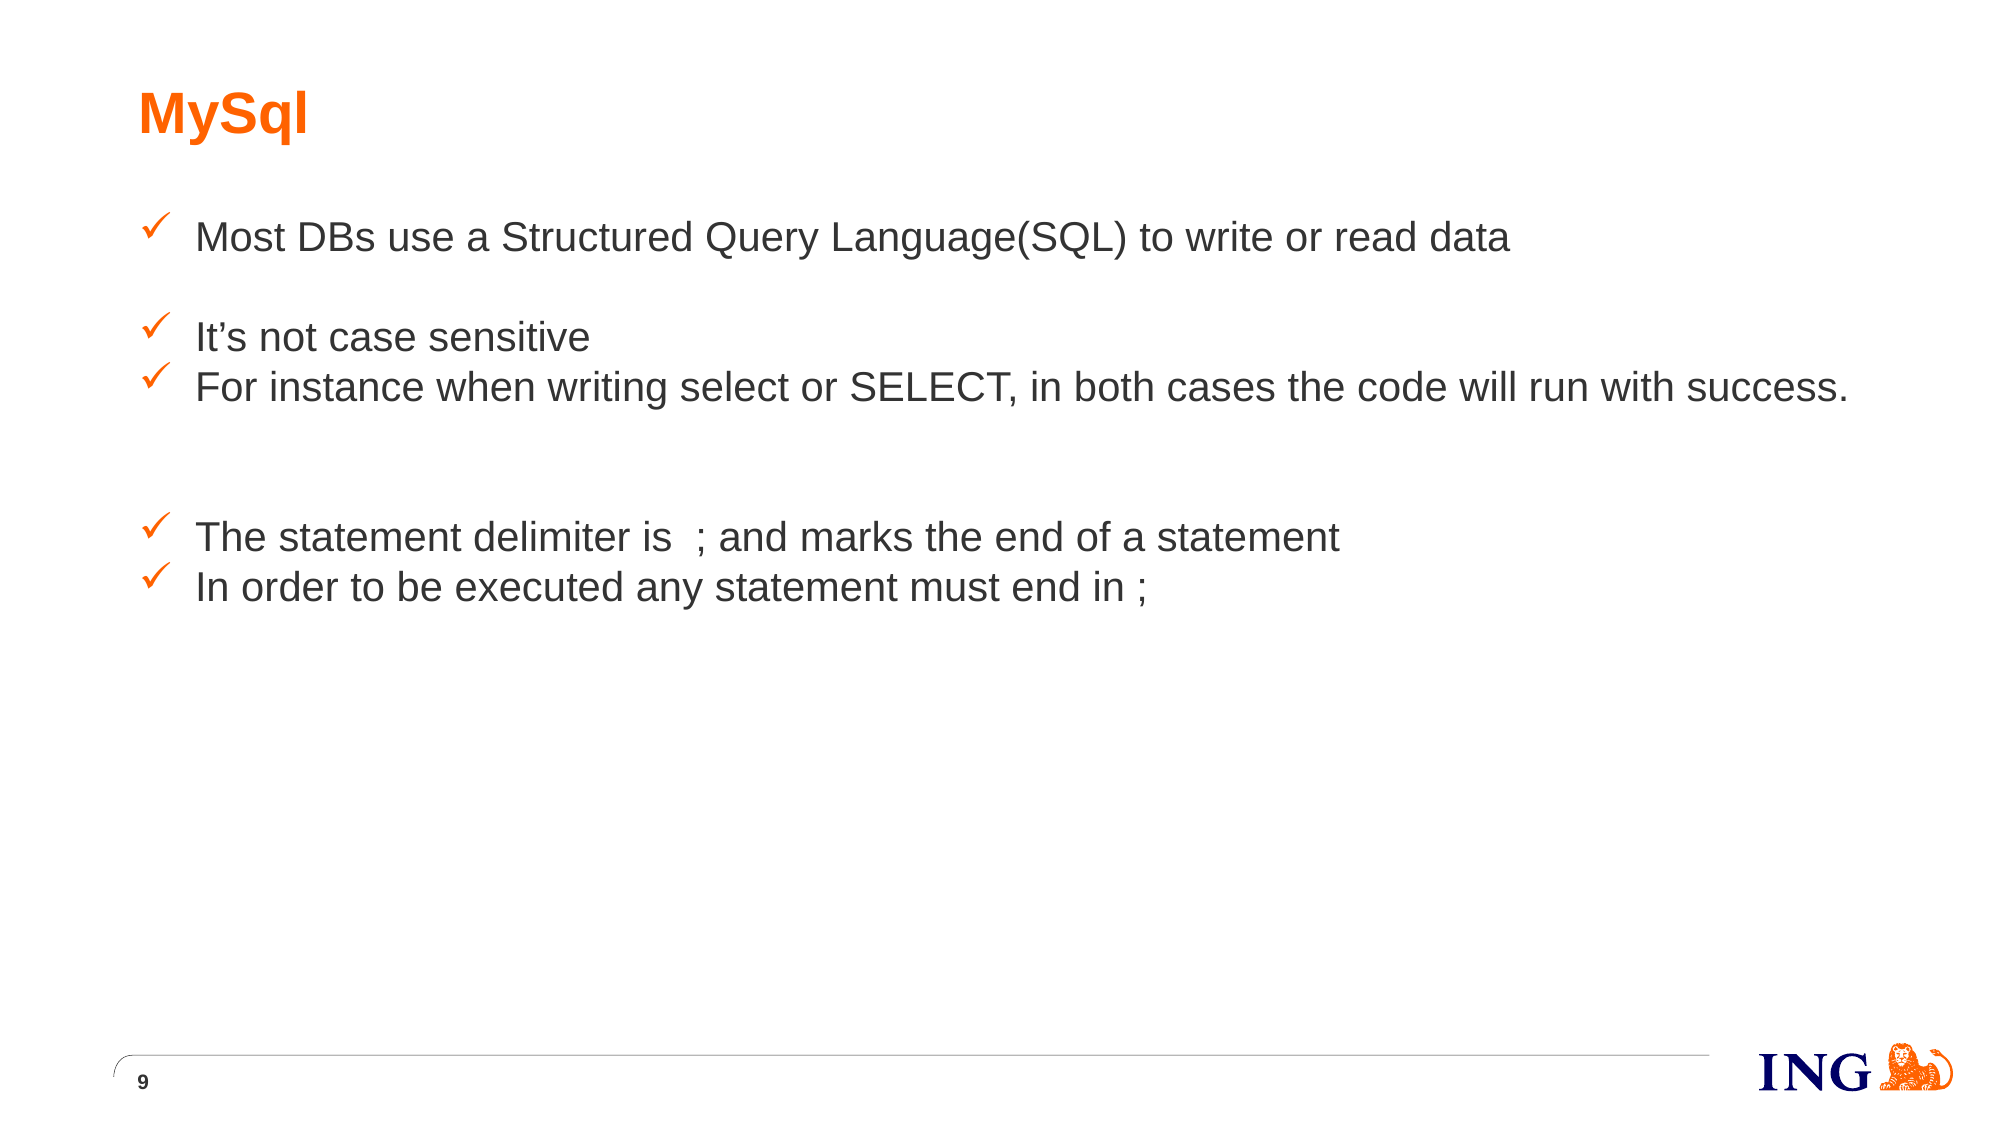

# MySql
Most DBs use a Structured Query Language(SQL) to write or read data

It’s not case sensitive
For instance when writing select or SELECT, in both cases the code will run with success.

The statement delimiter is  ; and marks the end of a statement
In order to be executed any statement must end in ;
9